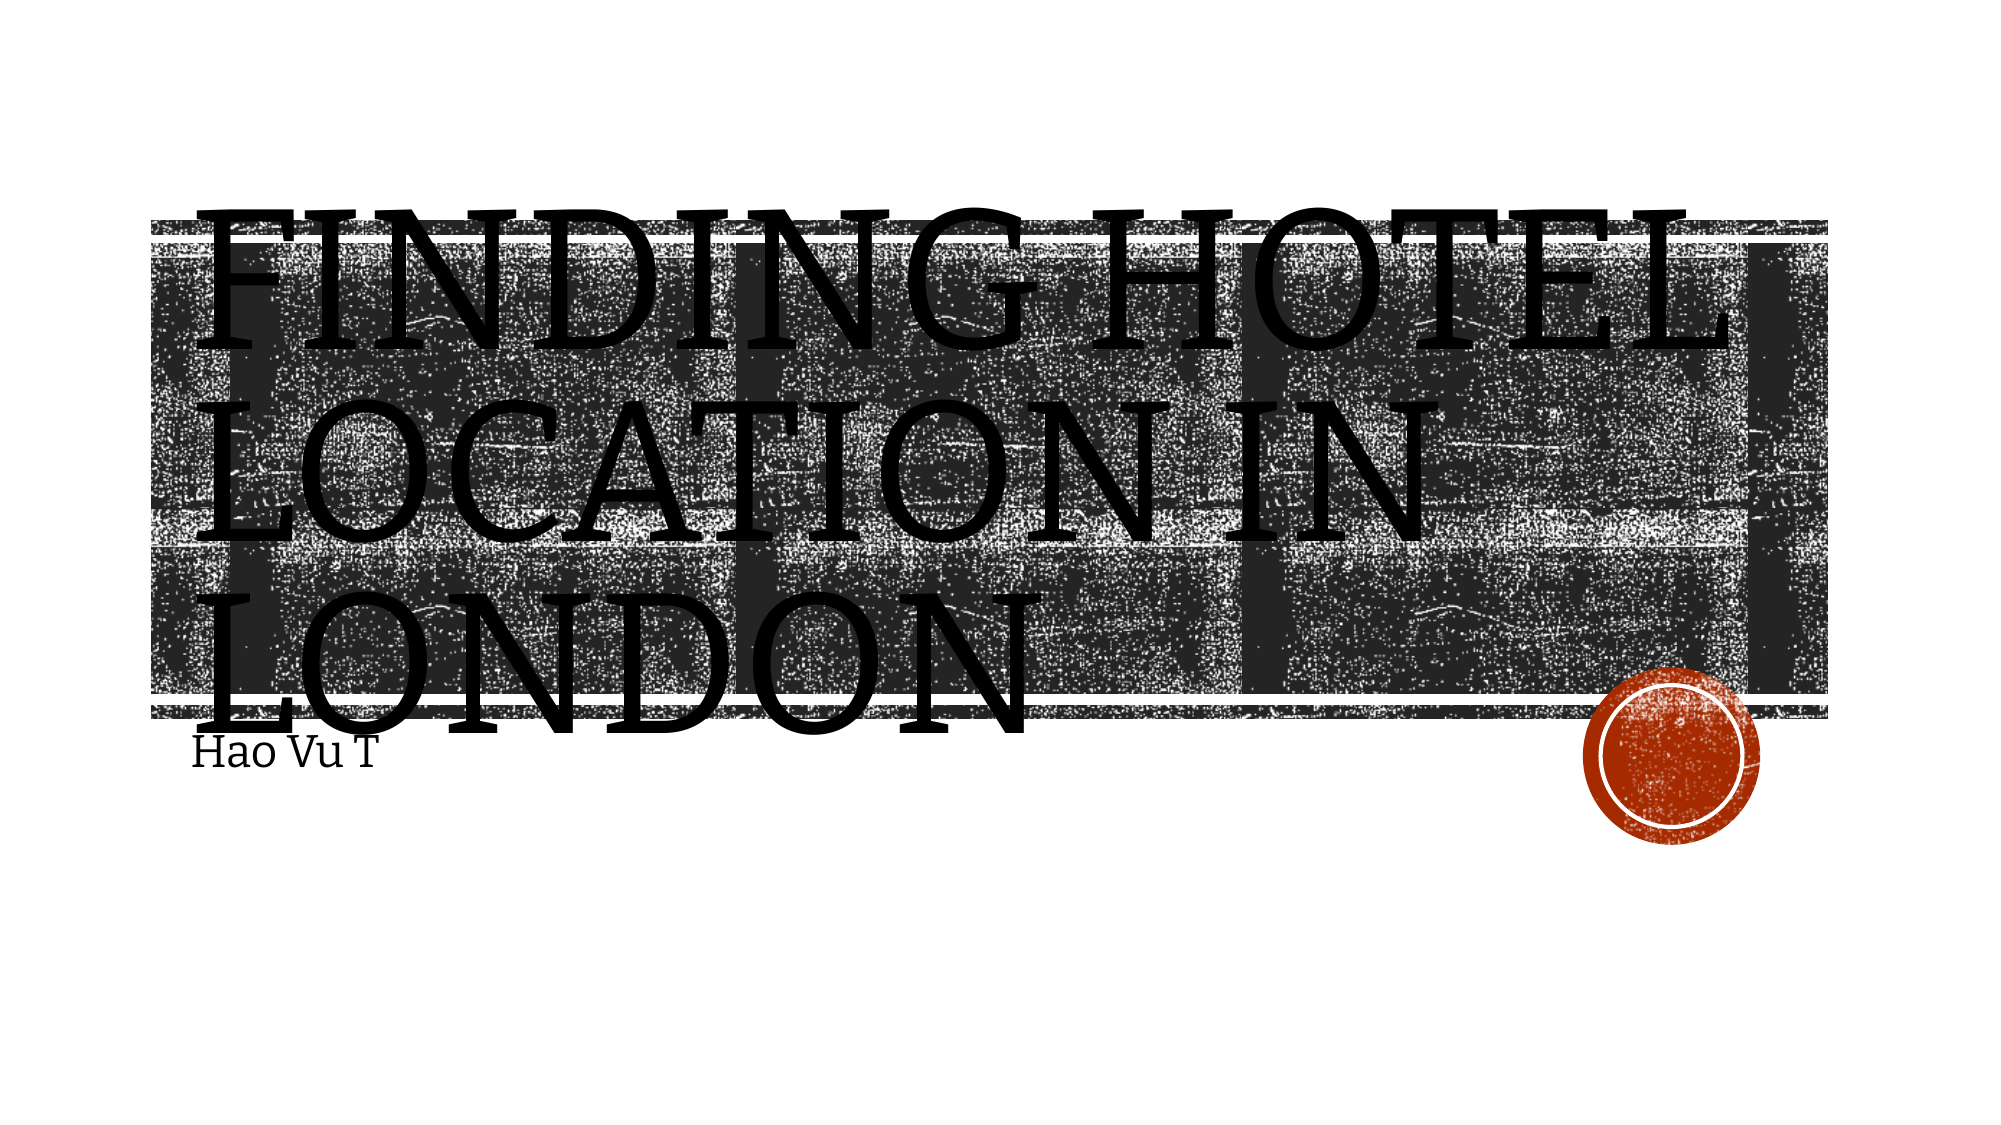

# Finding hotel location in London
Hao Vu T